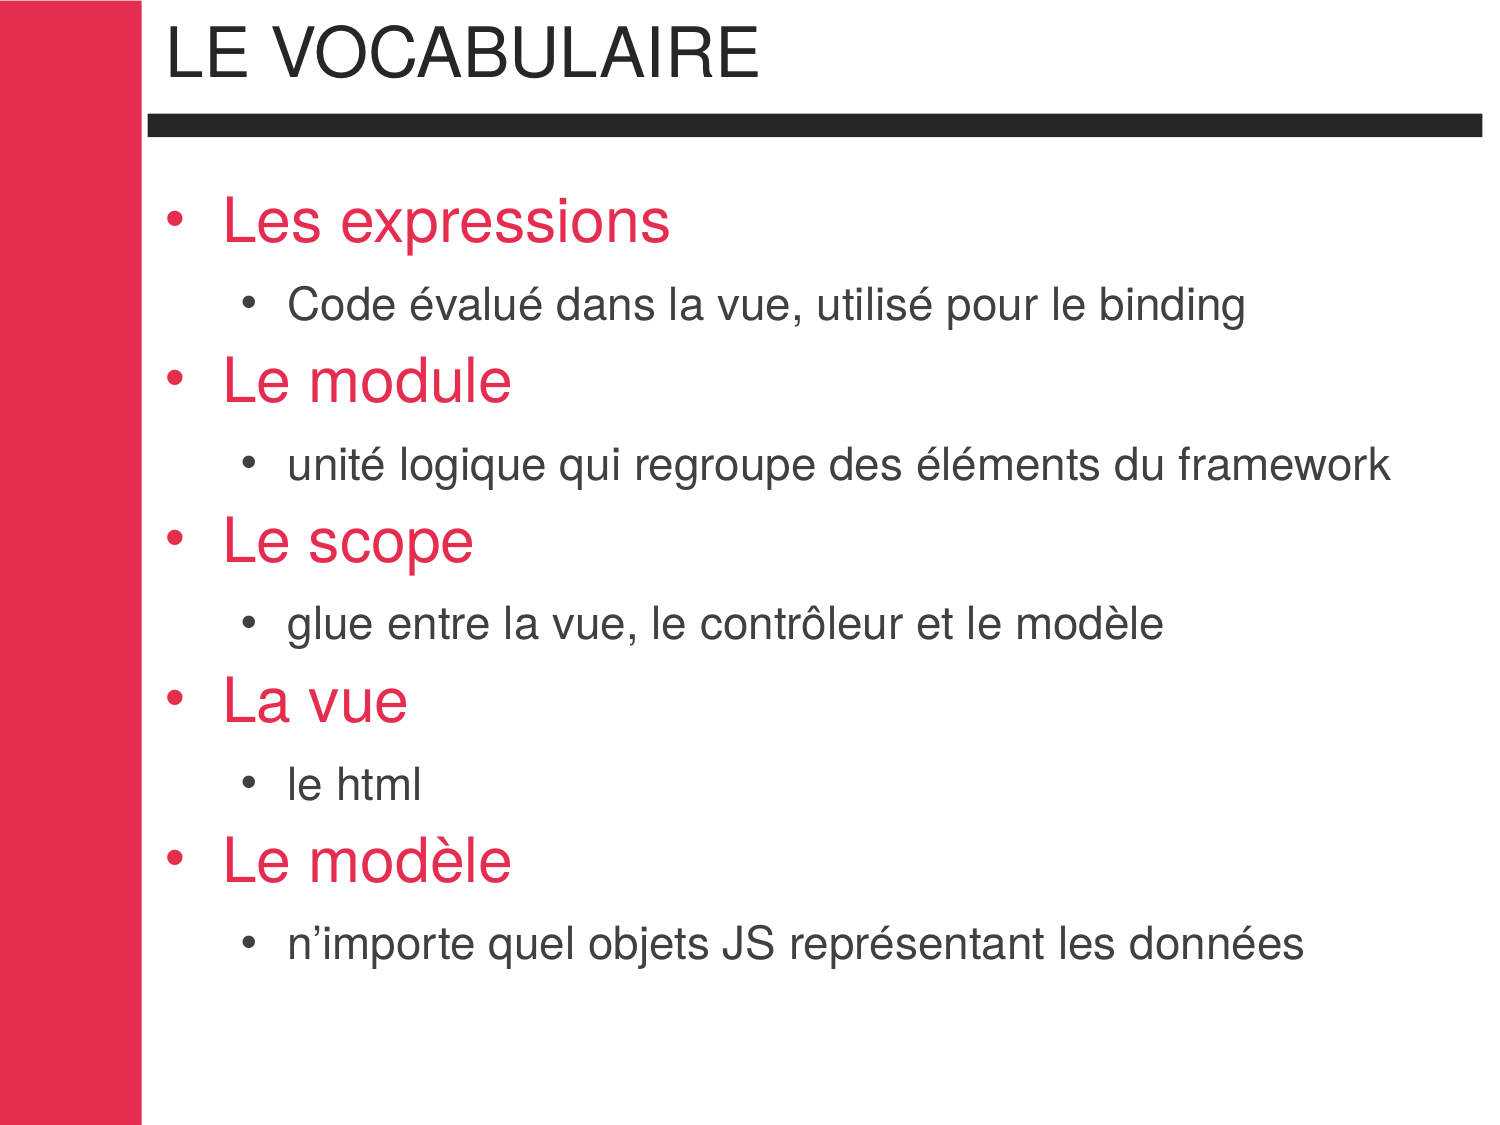

# Le vocabulaire
Les expressions
Code évalué dans la vue, utilisé pour le binding
Le module
unité logique qui regroupe des éléments du framework
Le scope
glue entre la vue, le contrôleur et le modèle
La vue
le html
Le modèle
n’importe quel objets JS représentant les données